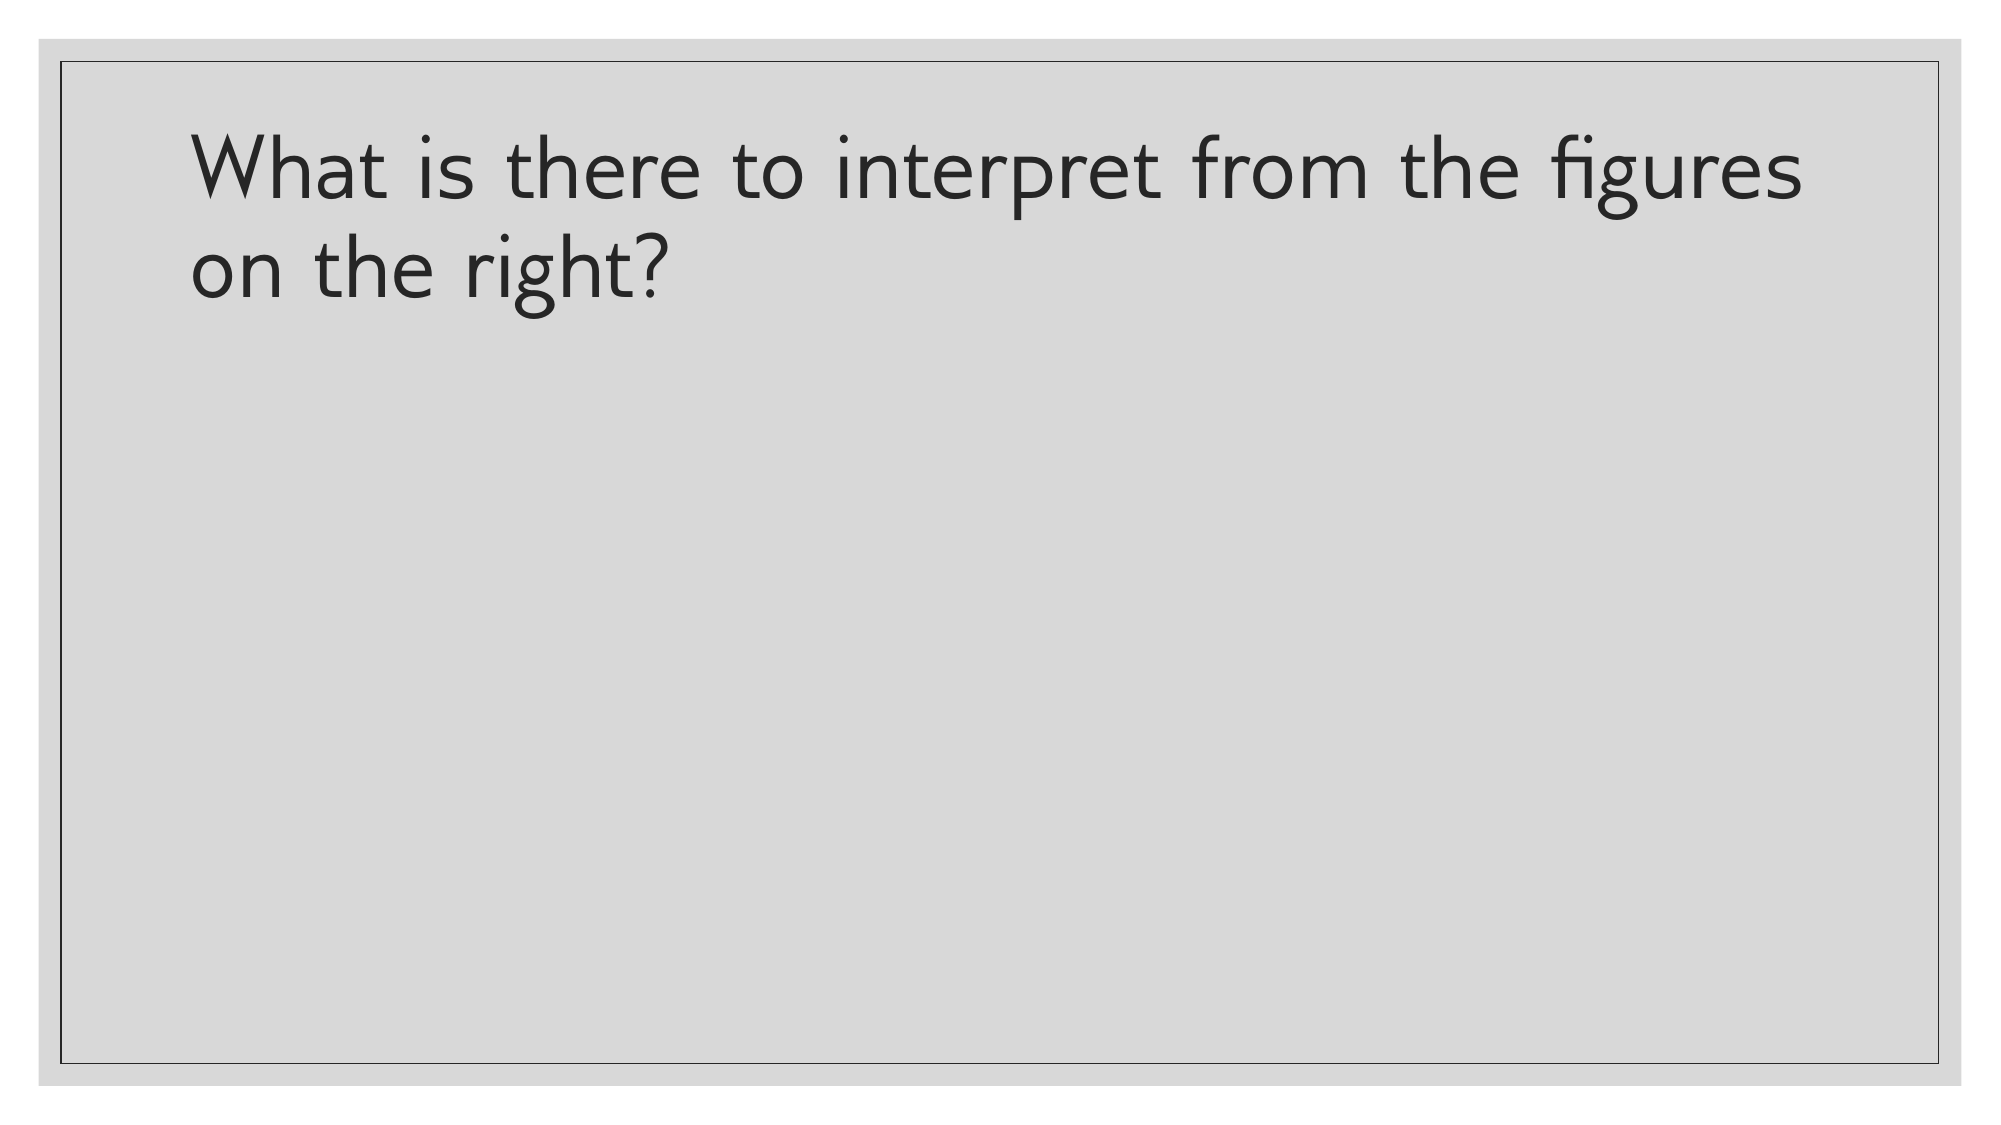

# What is there to interpret from the figures on the right?